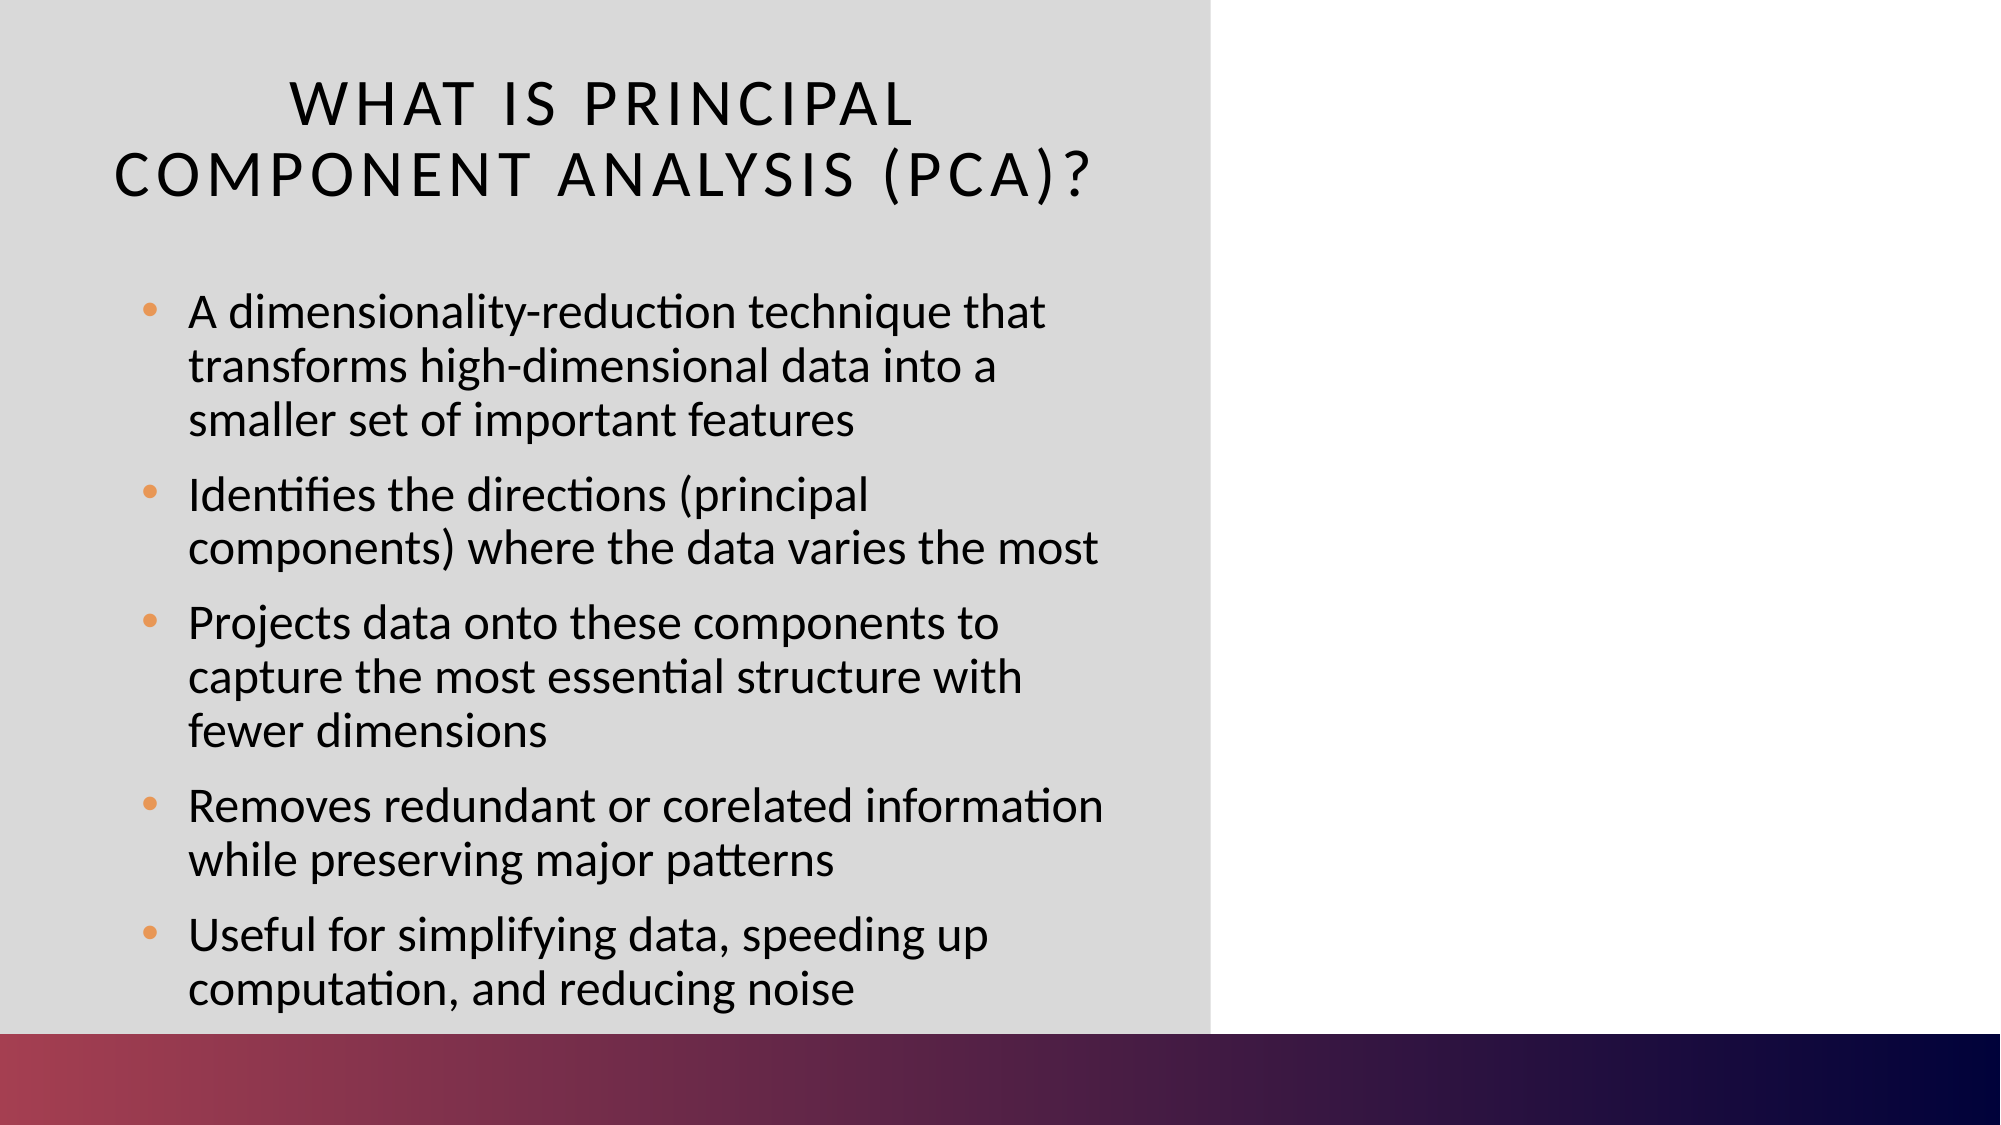

# What is Principal Component Analysis (PCA)?
A dimensionality-reduction technique that transforms high-dimensional data into a smaller set of important features
Identifies the directions (principal components) where the data varies the most
Projects data onto these components to capture the most essential structure with fewer dimensions
Removes redundant or corelated information while preserving major patterns
Useful for simplifying data, speeding up computation, and reducing noise